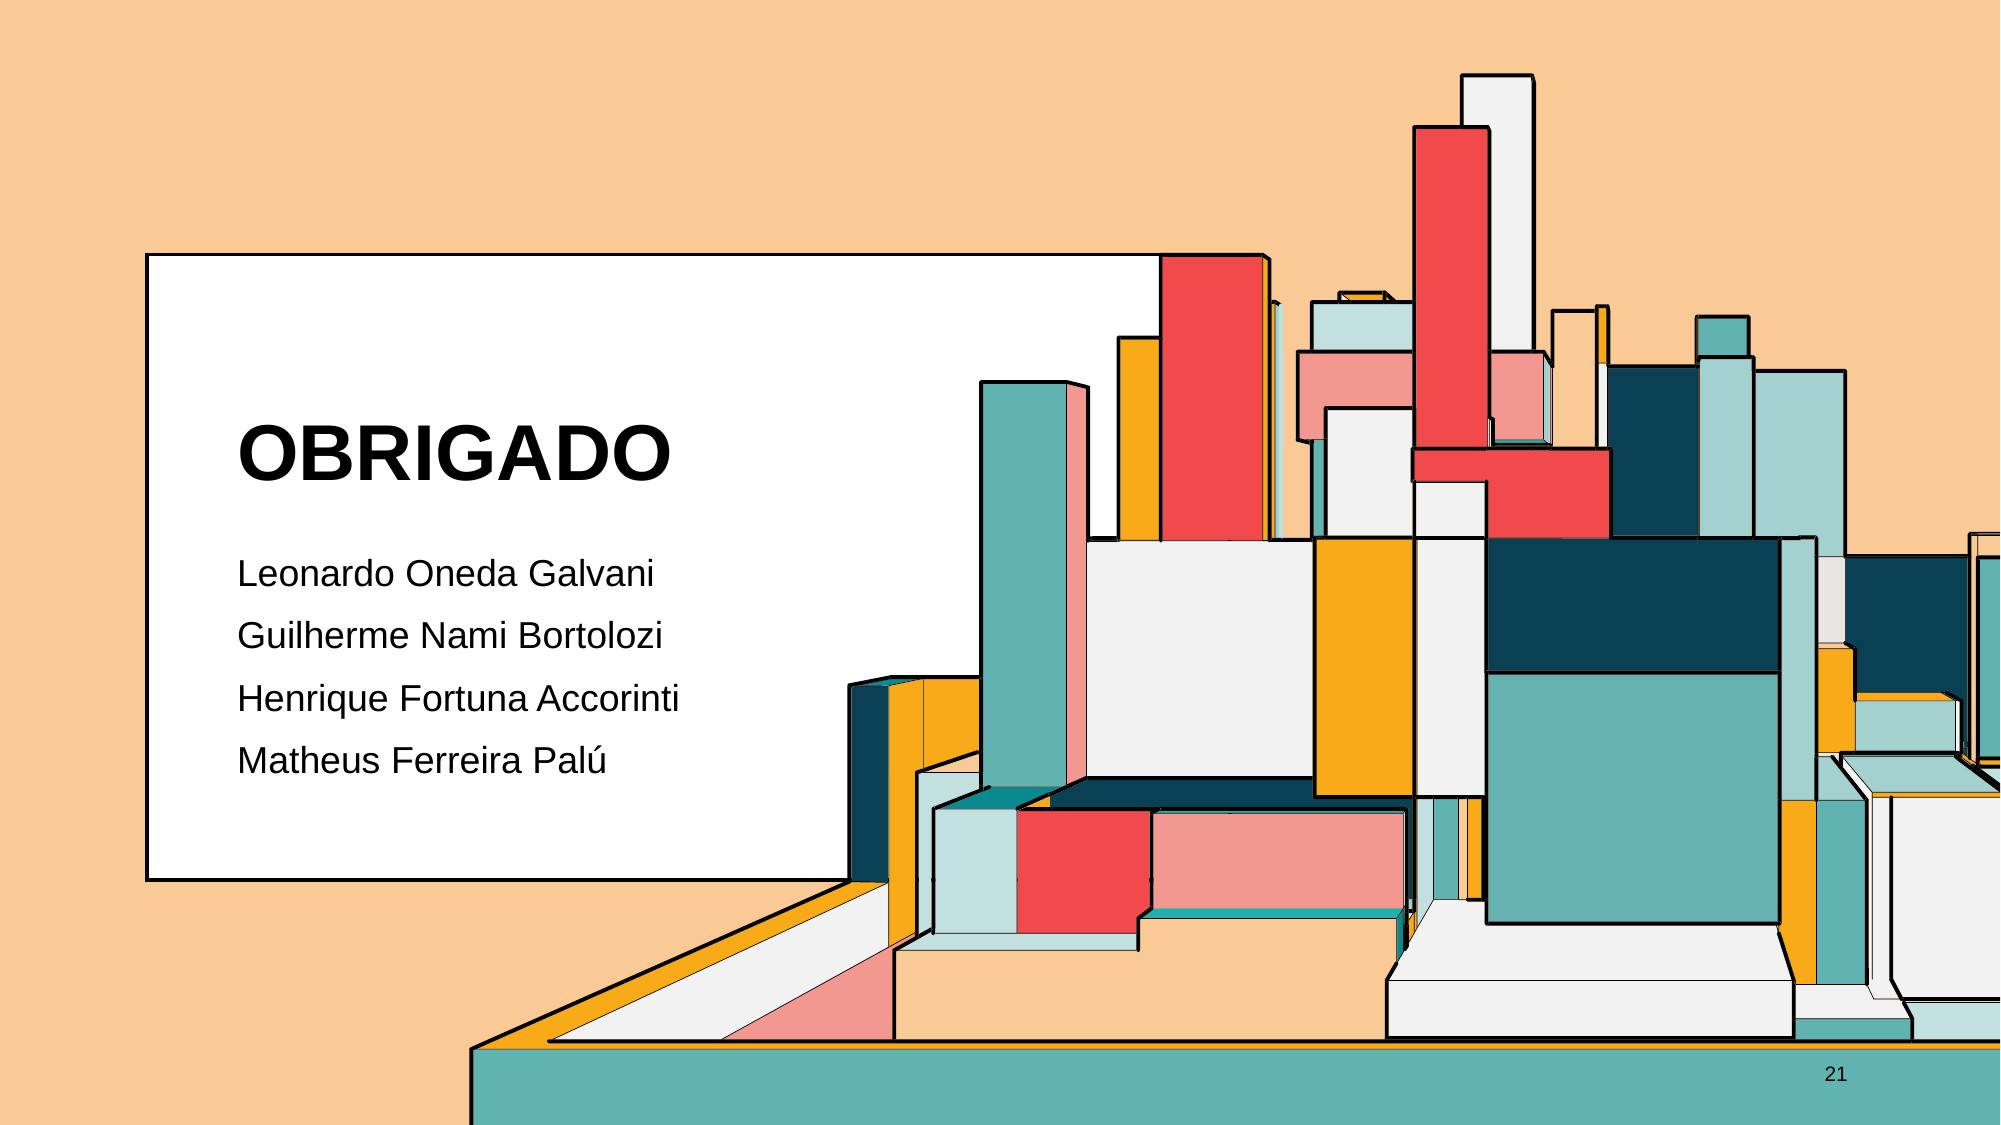

# OBRIGADO
Leonardo Oneda Galvani
Guilherme Nami Bortolozi
Henrique Fortuna Accorinti
Matheus Ferreira Palú
21